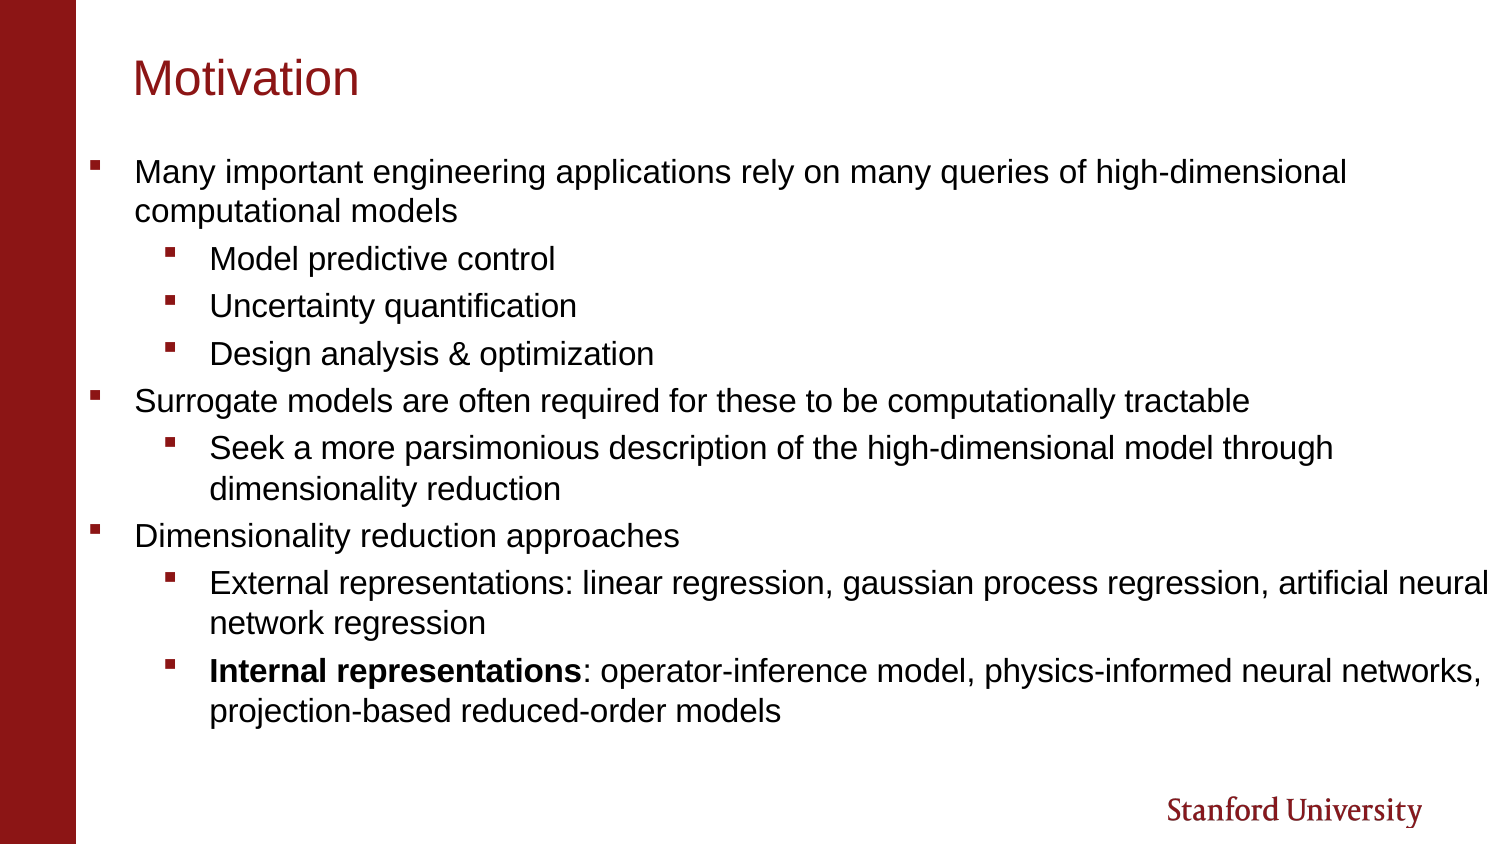

# Motivation
Many important engineering applications rely on many queries of high-dimensional computational models
Model predictive control
Uncertainty quantification
Design analysis & optimization
Surrogate models are often required for these to be computationally tractable
Seek a more parsimonious description of the high-dimensional model through dimensionality reduction
Dimensionality reduction approaches
External representations: linear regression, gaussian process regression, artificial neural network regression
Internal representations: operator-inference model, physics-informed neural networks, projection-based reduced-order models